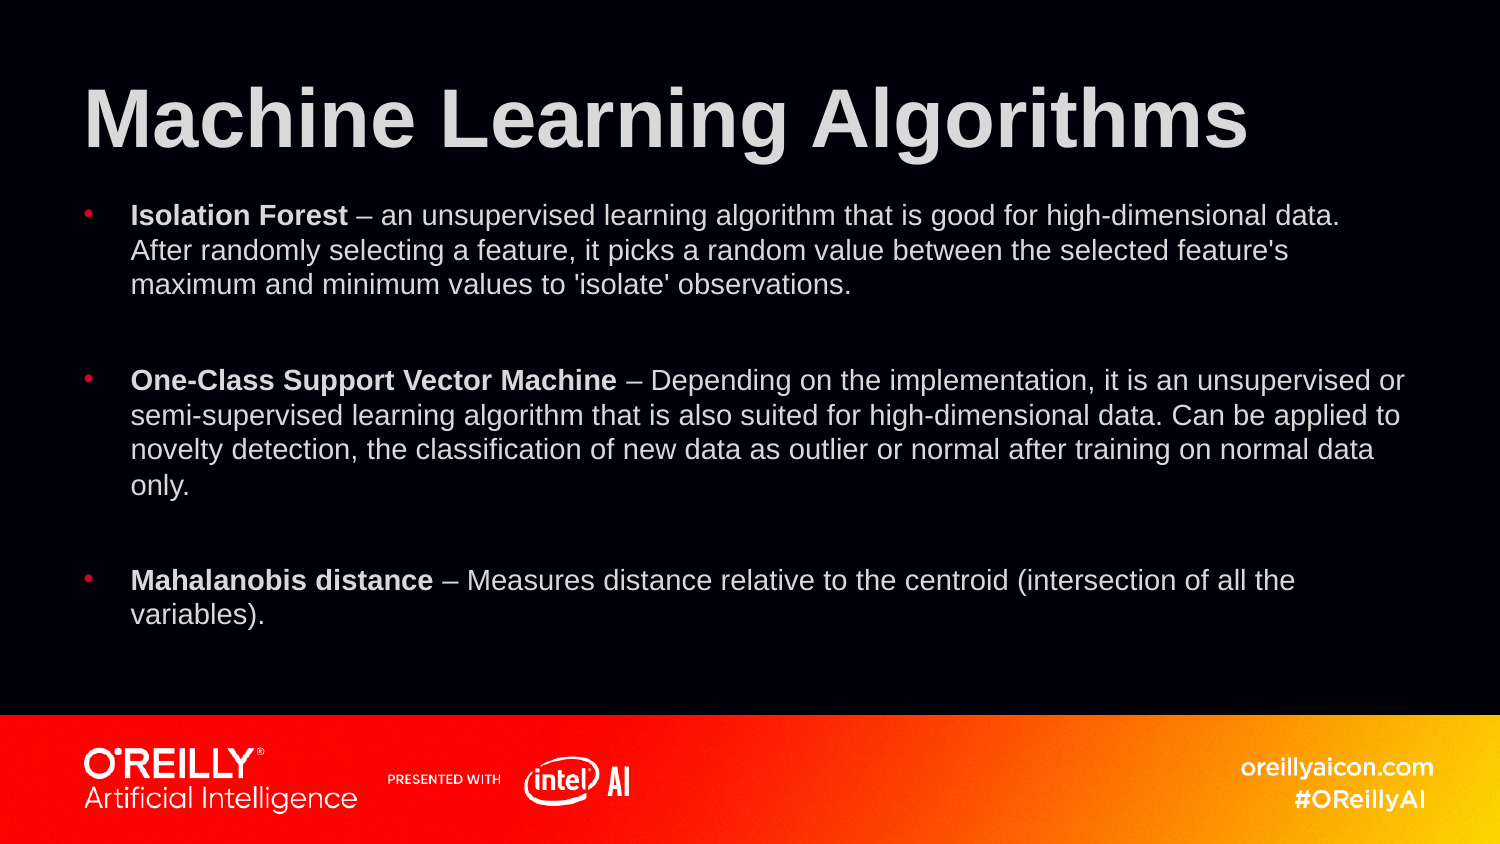

# Machine Learning Algorithms
Isolation Forest – an unsupervised learning algorithm that is good for high-dimensional data.  After randomly selecting a feature, it picks a random value between the selected feature's maximum and minimum values to 'isolate' observations.

One-Class Support Vector Machine – Depending on the implementation, it is an unsupervised or semi-supervised learning algorithm that is also suited for high-dimensional data. Can be applied to novelty detection, the classification of new data as outlier or normal after training on normal data only.

Mahalanobis distance – Measures distance relative to the centroid (intersection of all the variables).